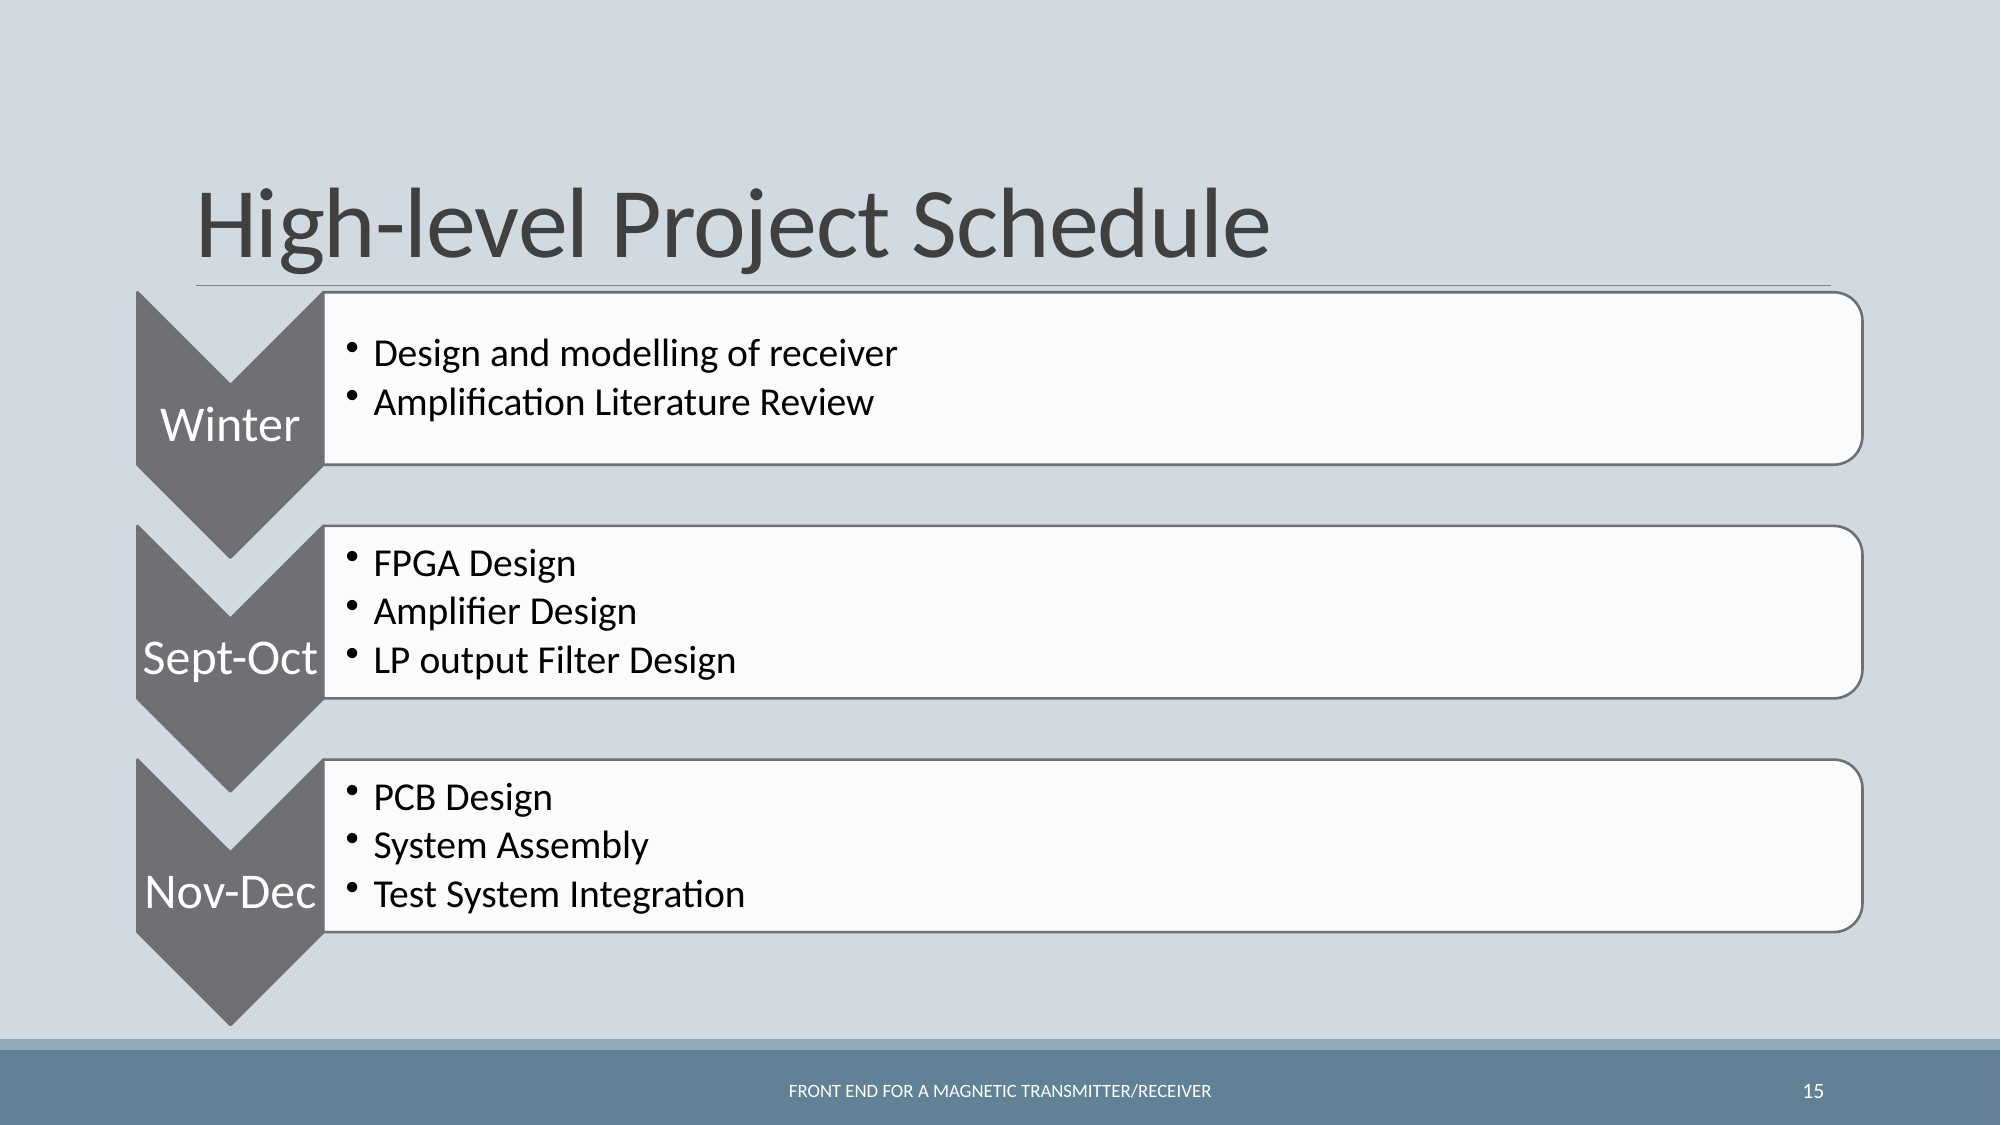

# High-level Project Schedule
Winter
Design and modelling of receiver
Amplification Literature Review
Sept-Oct
FPGA Design
Amplifier Design
LP output Filter Design
Nov-Dec
PCB Design
System Assembly
Test System Integration
Front End for a Magnetic Transmitter/Receiver
15